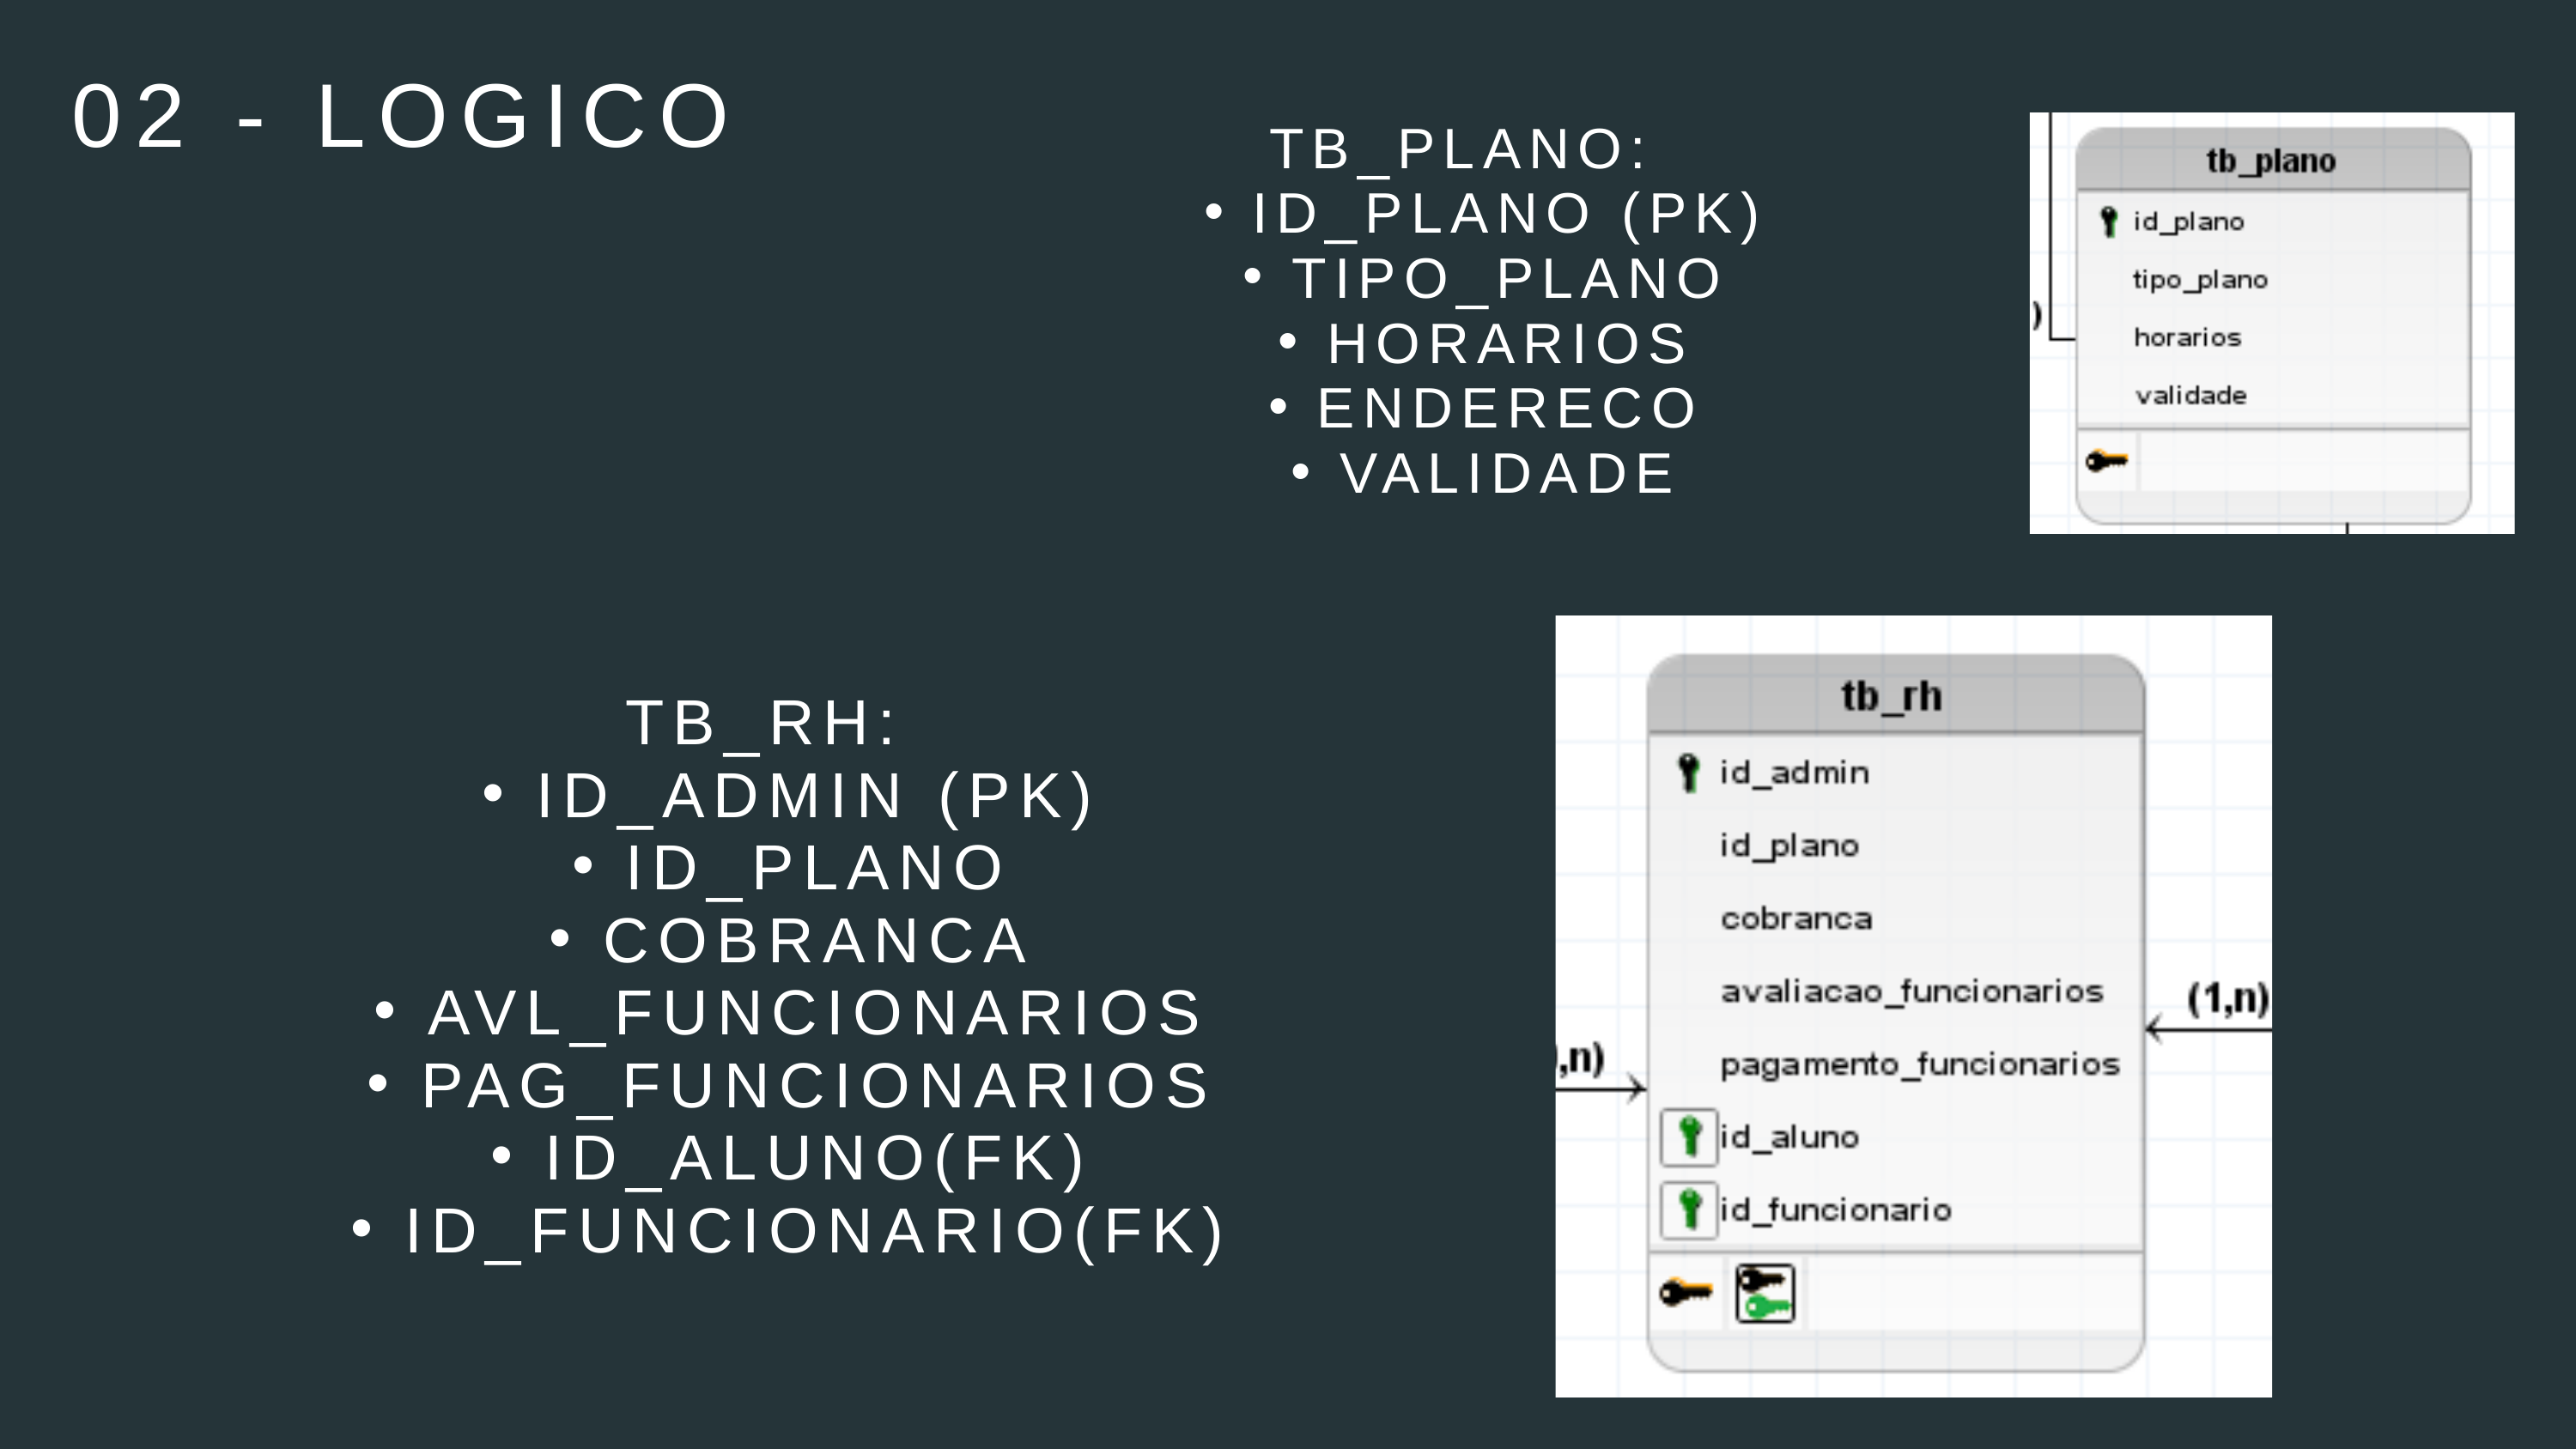

02 - LOGICO

TB_PLANO:
ID_PLANO (PK)
TIPO_PLANO
HORARIOS
ENDERECO
VALIDADE

TB_RH:
ID_ADMIN (PK)
ID_PLANO
COBRANCA
AVL_FUNCIONARIOS
PAG_FUNCIONARIOS
ID_ALUNO(FK)
ID_FUNCIONARIO(FK)